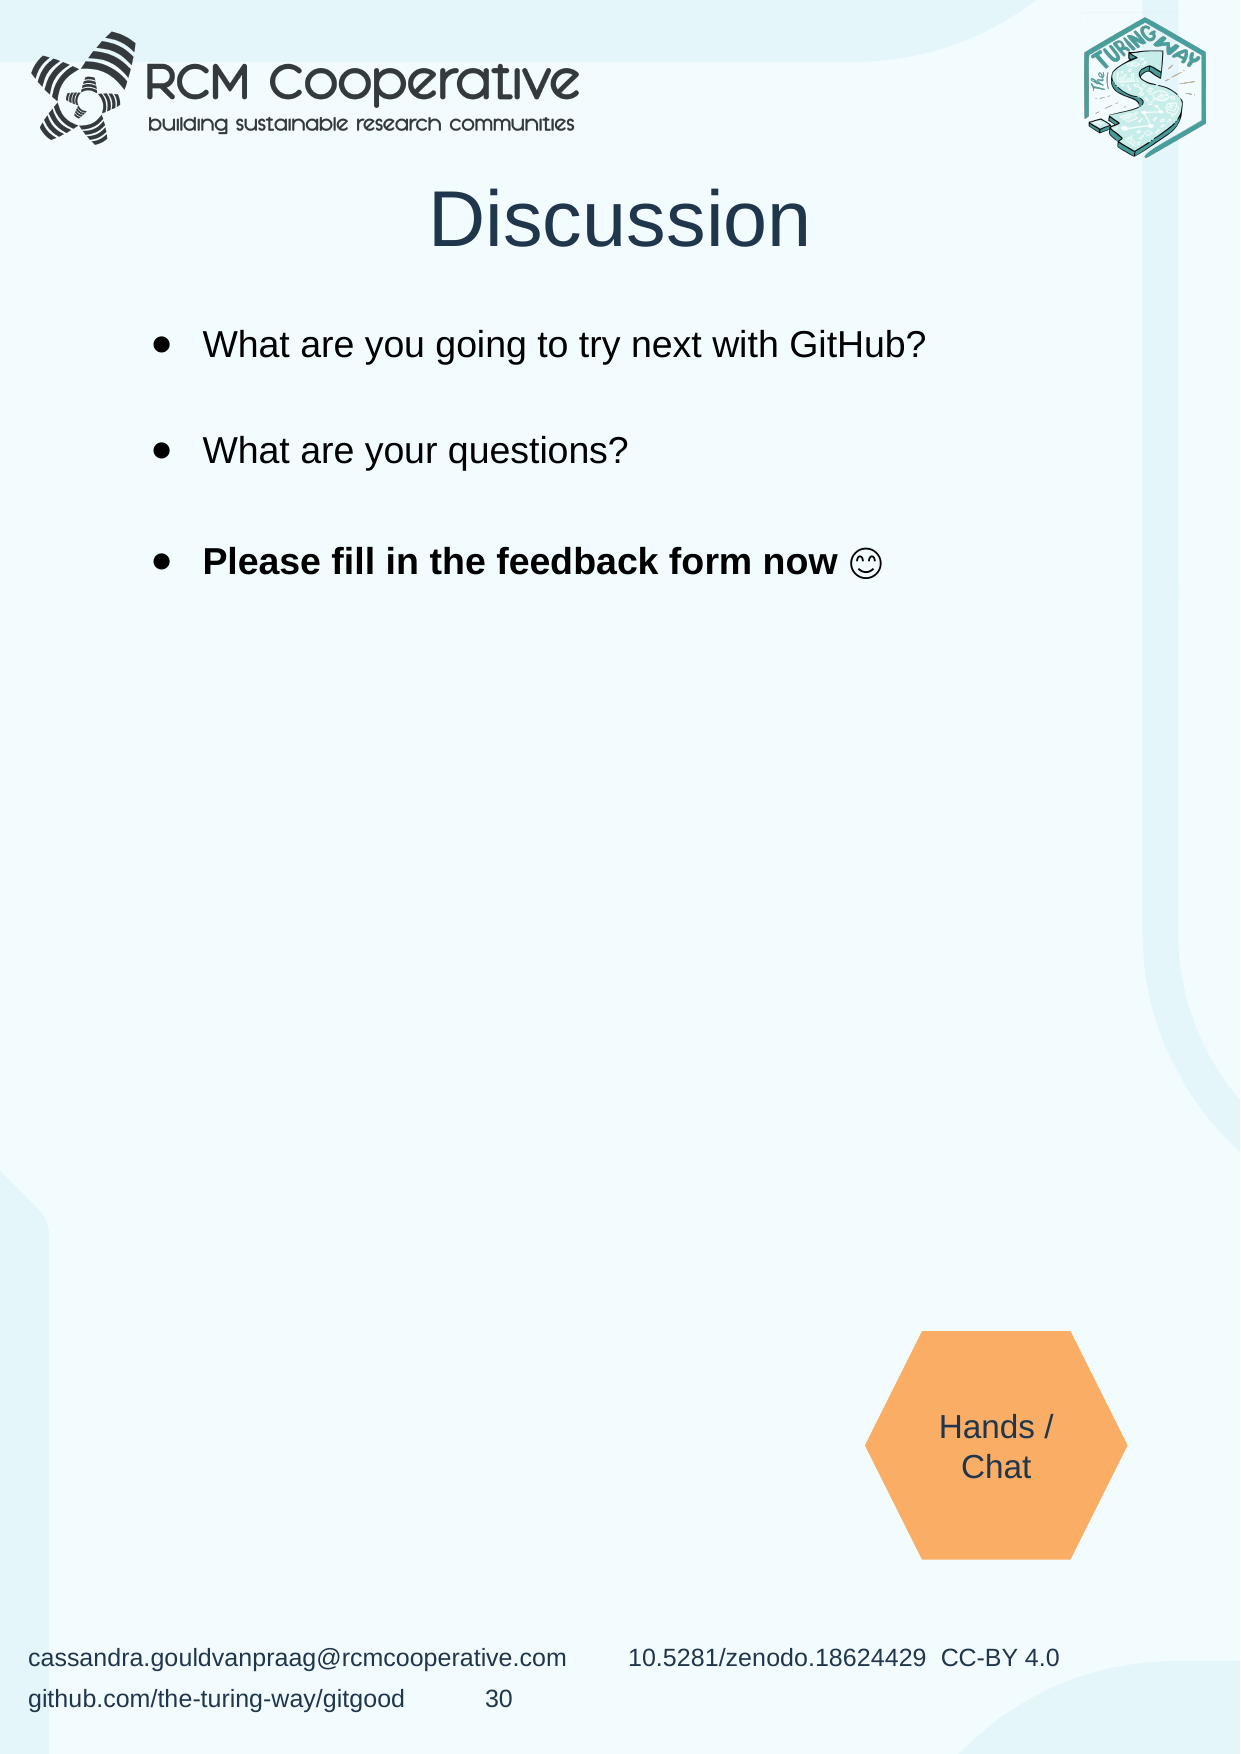

# Discussion
What are you going to try next with GitHub?

What are your questions?

Please fill in the feedback form now 😊
Hands / Chat